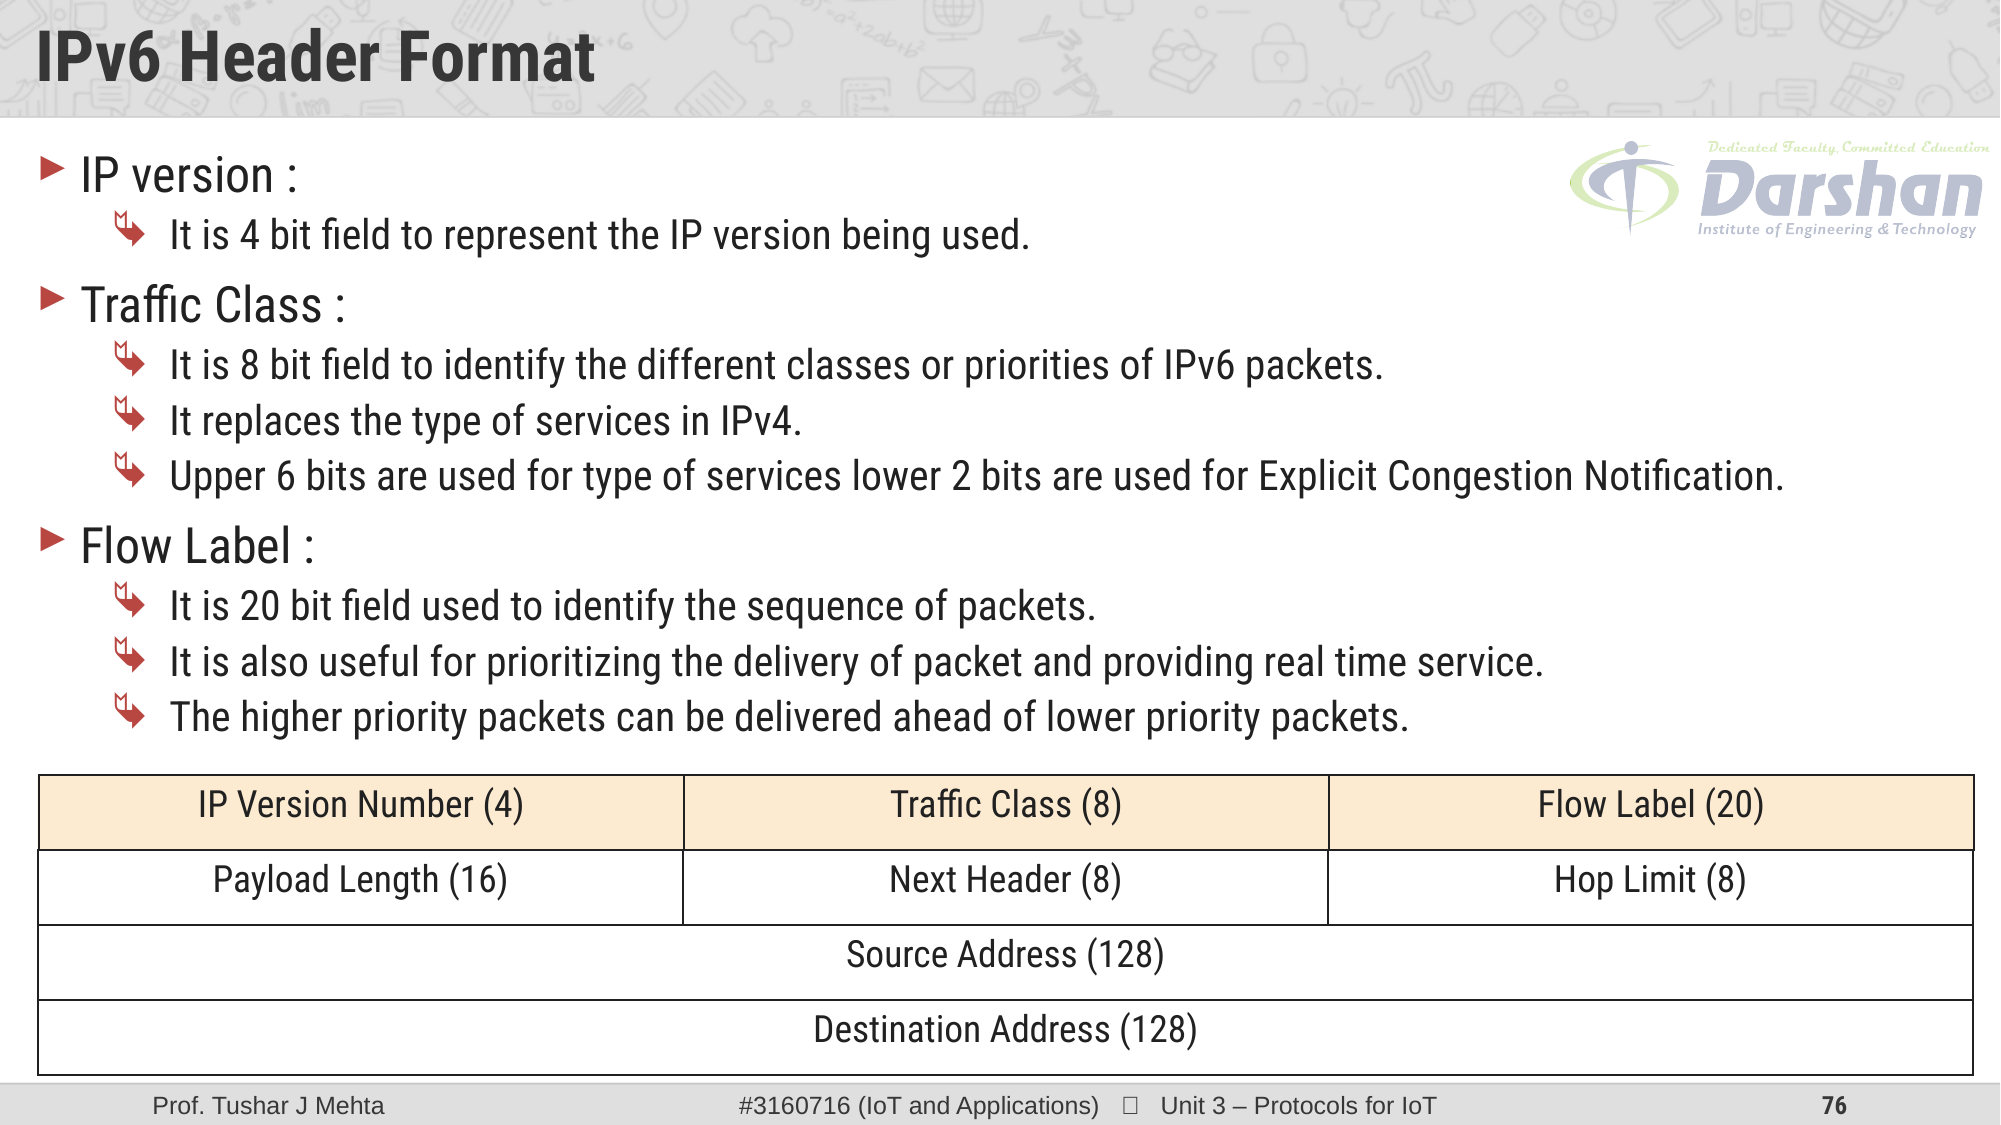

# IPv6 Header Format
IP version :
It is 4 bit field to represent the IP version being used.
Traffic Class :
It is 8 bit field to identify the different classes or priorities of IPv6 packets.
It replaces the type of services in IPv4.
Upper 6 bits are used for type of services lower 2 bits are used for Explicit Congestion Notification.
Flow Label :
It is 20 bit field used to identify the sequence of packets.
It is also useful for prioritizing the delivery of packet and providing real time service.
The higher priority packets can be delivered ahead of lower priority packets.
| IP Version Number (4) | Traffic Class (8) | Flow Label (20) |
| --- | --- | --- |

| Payload Length (16) | Next Header (8) | Hop Limit (8) |
| --- | --- | --- |
| Source Address (128) |
| --- |
| Destination Address (128) |
| --- |